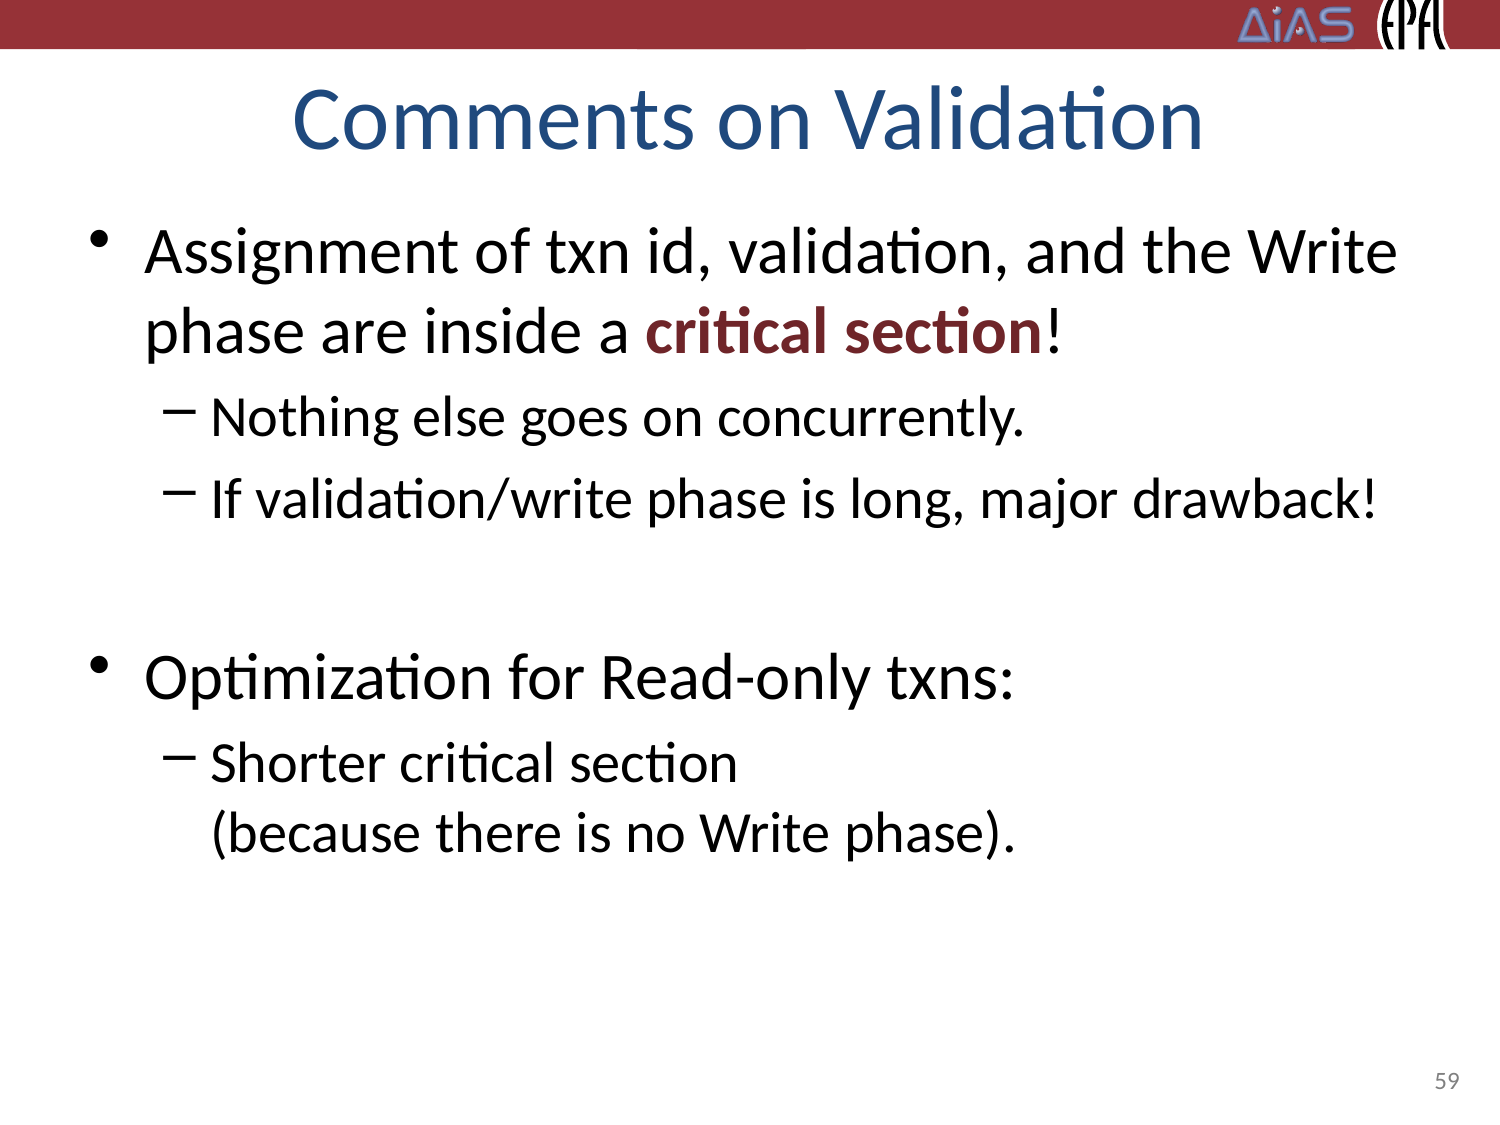

# Comments on Validation
Assignment of txn id, validation, and the Write phase are inside a critical section!
Nothing else goes on concurrently.
If validation/write phase is long, major drawback!

Optimization for Read-only txns:
Shorter critical section
(because there is no Write phase).
59